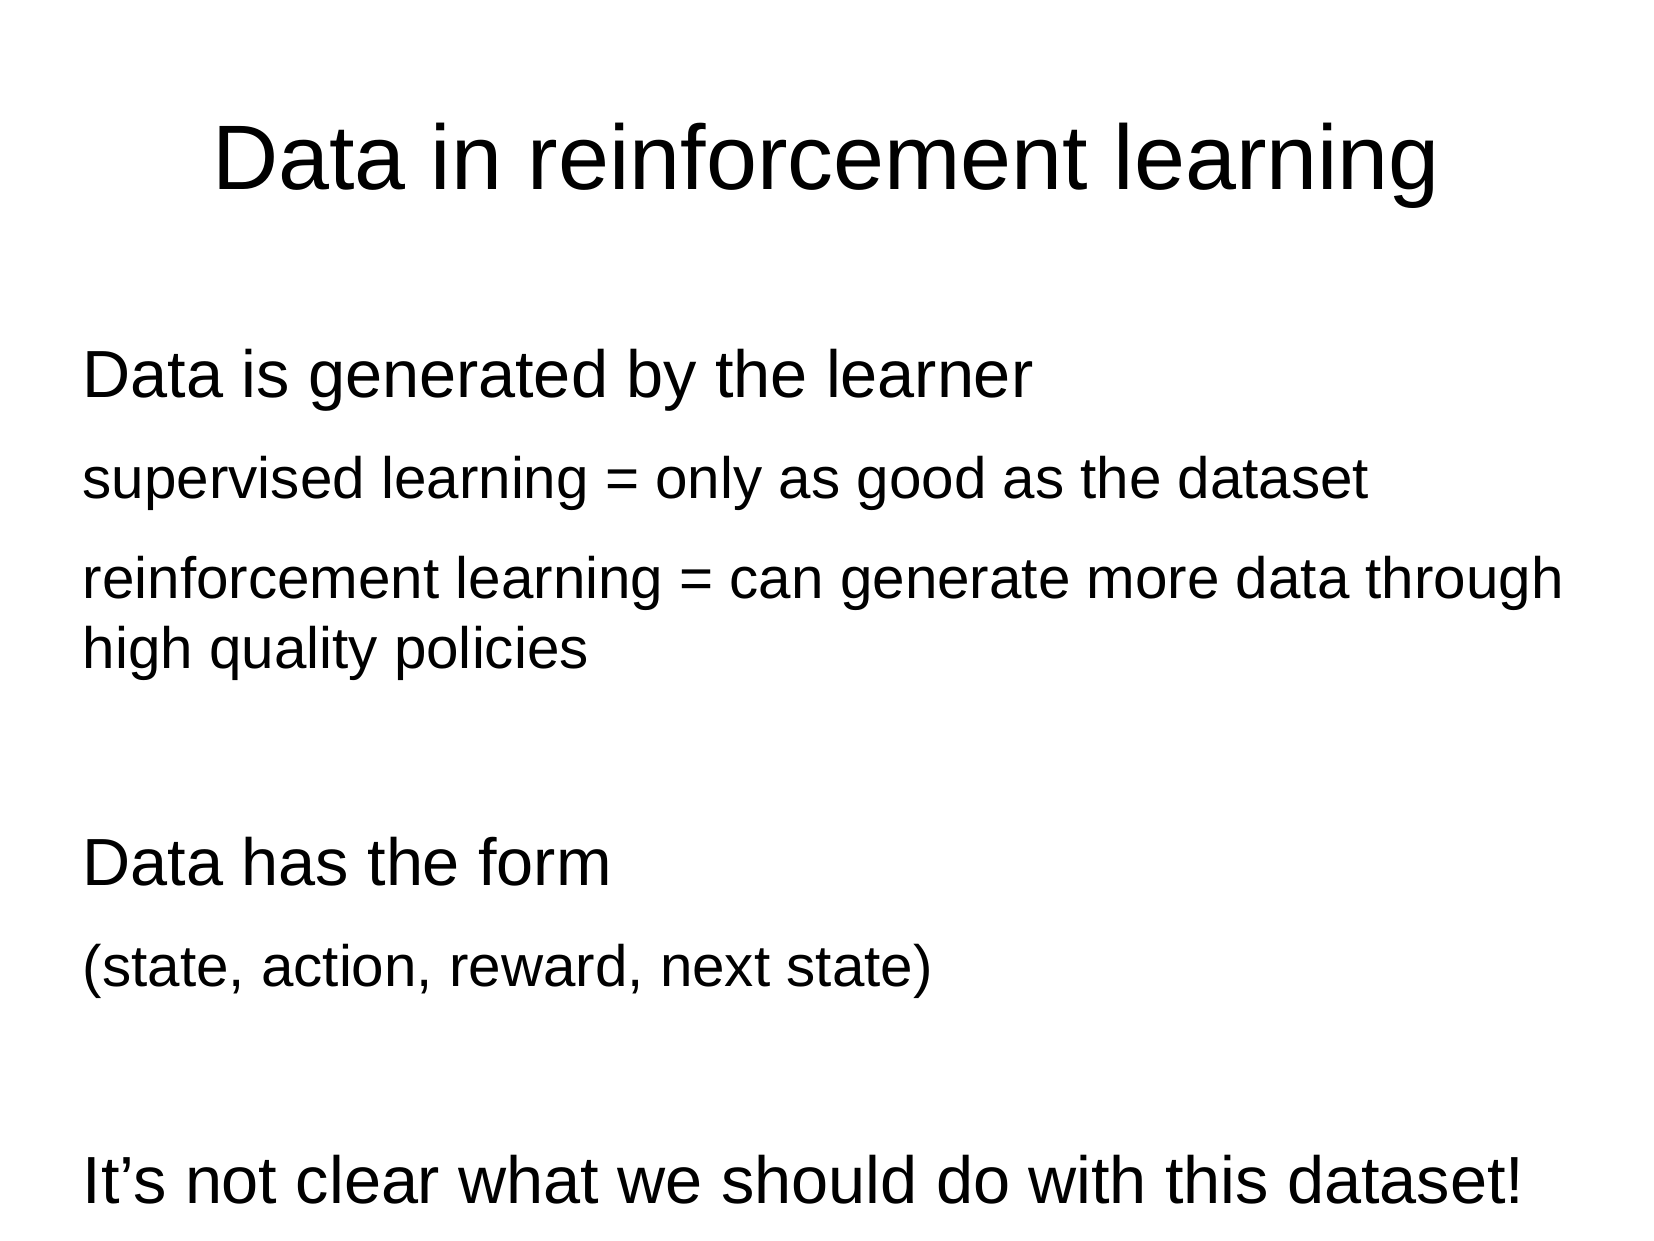

Data in reinforcement learning
Data is generated by the learner
supervised learning = only as good as the dataset
reinforcement learning = can generate more data through high quality policies

Data has the form
(state, action, reward, next state)

It’s not clear what we should do with this dataset!